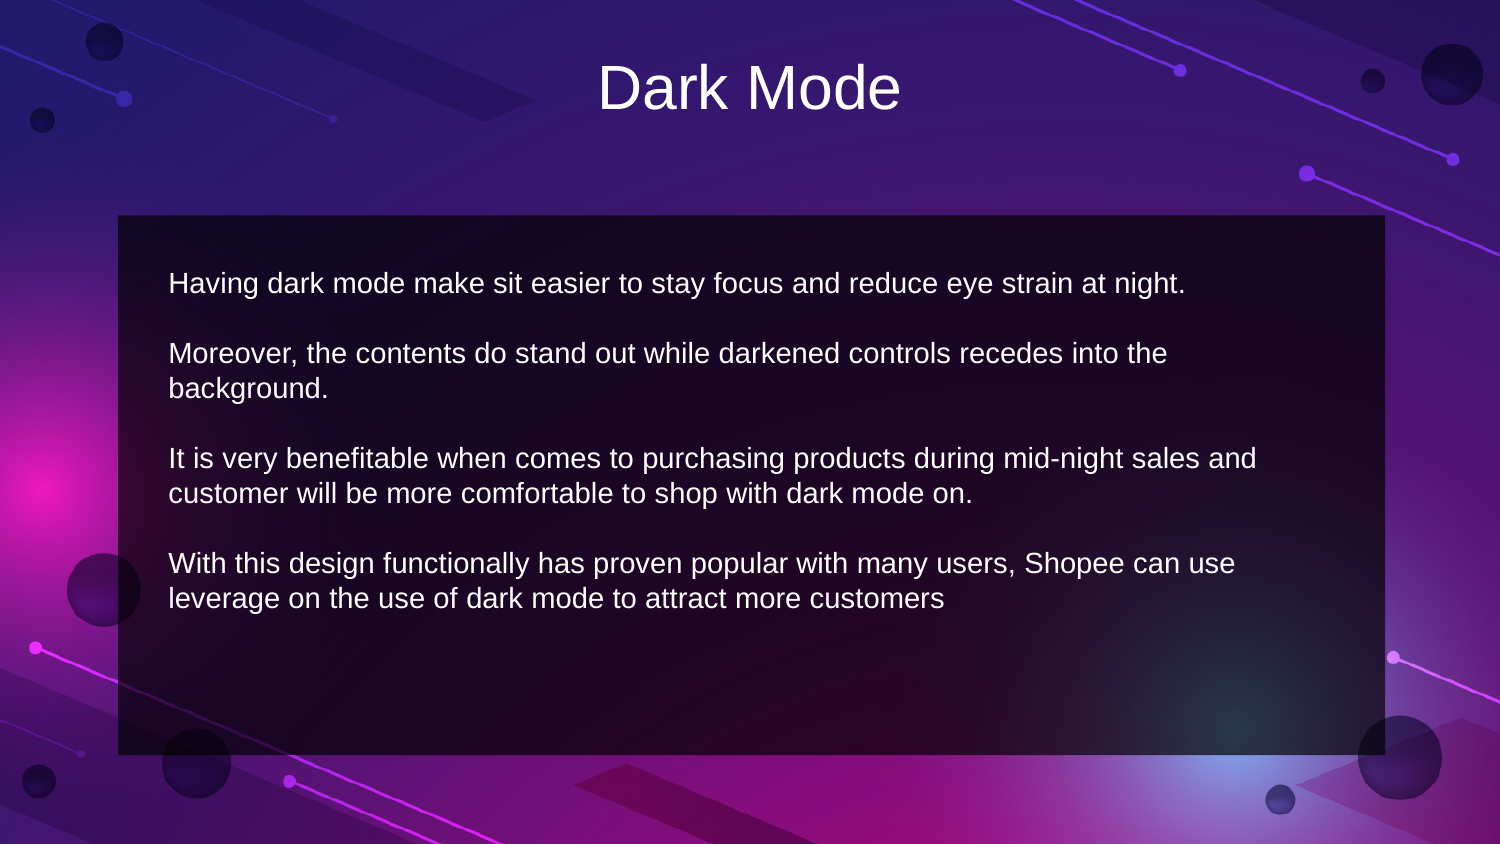

# Dark Mode
Having dark mode make sit easier to stay focus and reduce eye strain at night.

Moreover, the contents do stand out while darkened controls recedes into the background.

It is very benefitable when comes to purchasing products during mid-night sales and customer will be more comfortable to shop with dark mode on.

With this design functionally has proven popular with many users, Shopee can use leverage on the use of dark mode to attract more customers